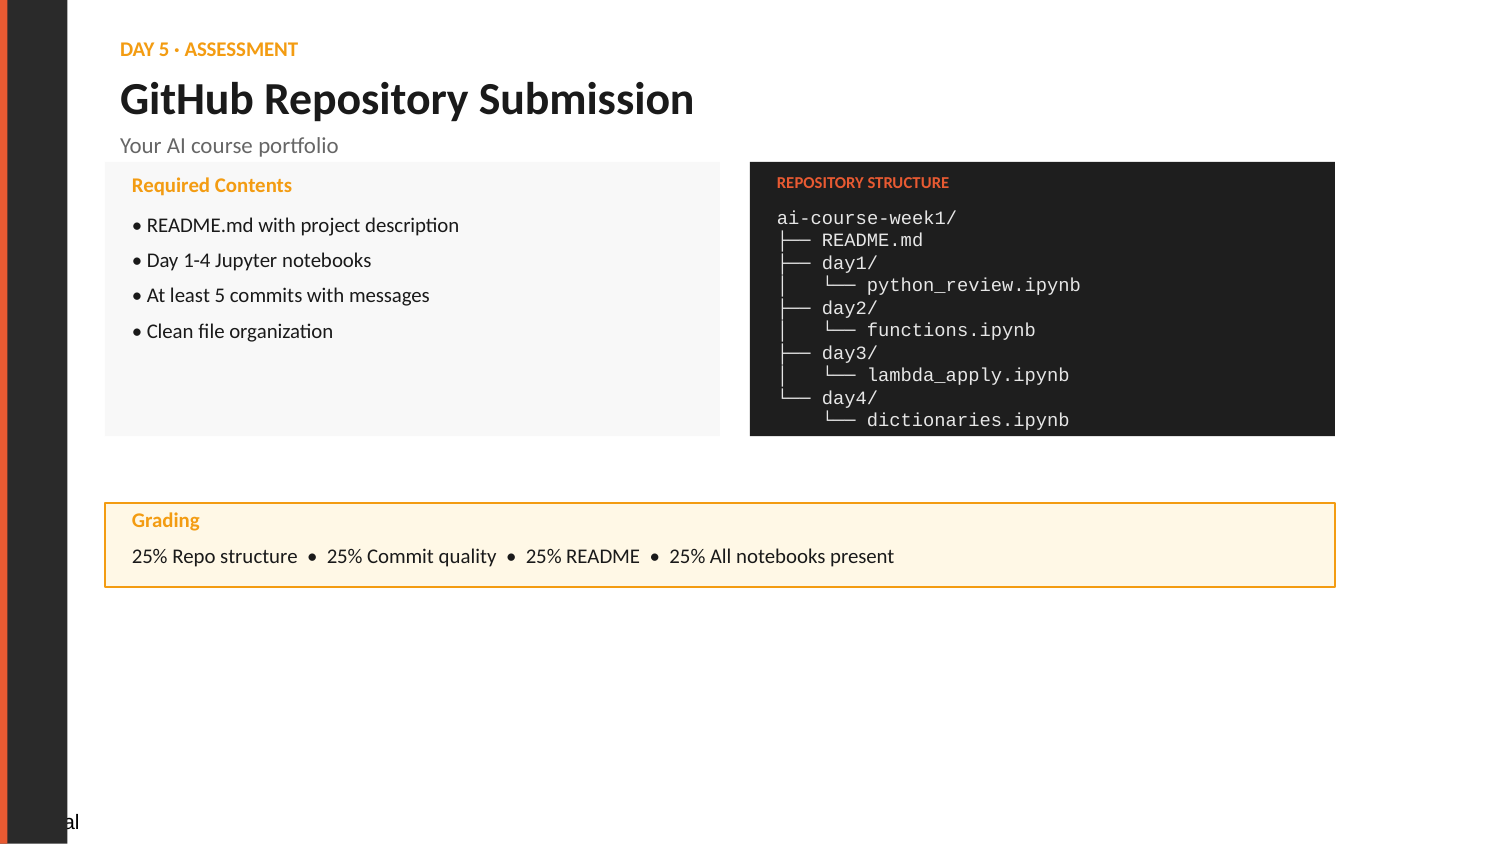

DAY 5 · ASSESSMENT
GitHub Repository Submission
Your AI course portfolio

REPOSITORY STRUCTURE
Required Contents
ai-course-week1/
├── README.md
├── day1/
│   └── python_review.ipynb
├── day2/
│   └── functions.ipynb
├── day3/
│   └── lambda_apply.ipynb
└── day4/
    └── dictionaries.ipynb
• README.md with project description
• Day 1-4 Jupyter notebooks
• At least 5 commits with messages
• Clean file organization

Grading
25% Repo structure  •  25% Commit quality  •  25% README  •  25% All notebooks present